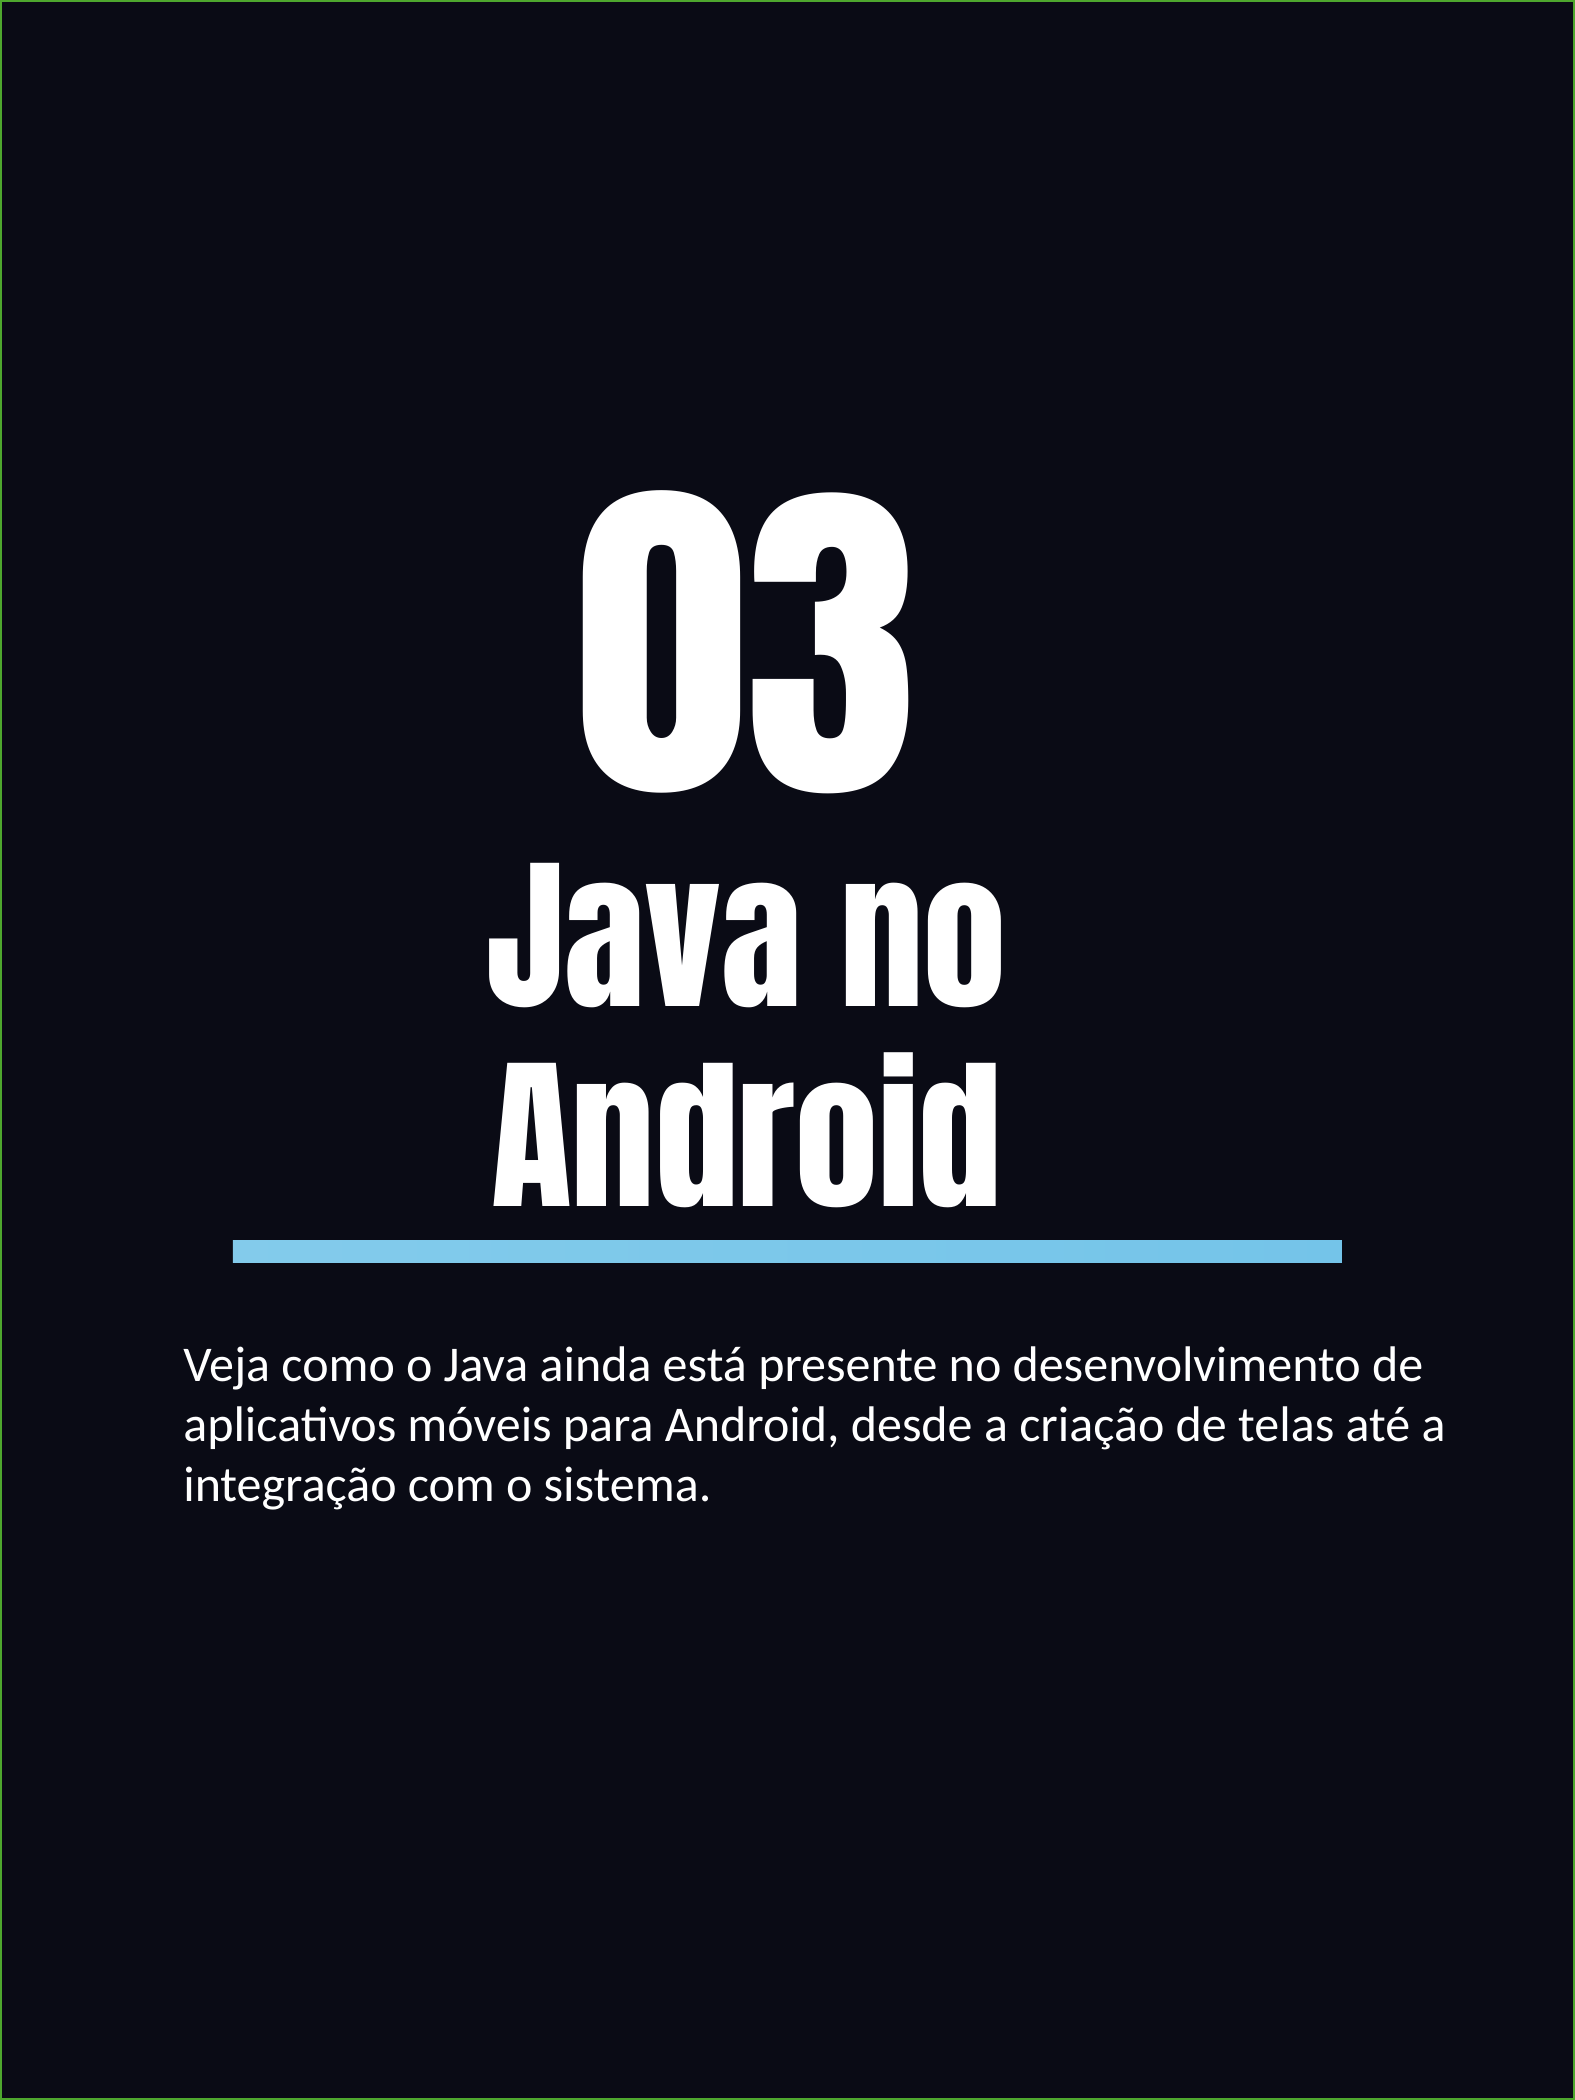

03
Java no Android

Veja como o Java ainda está presente no desenvolvimento de aplicativos móveis para Android, desde a criação de telas até a integração com o sistema.
JAVA - MULTIPLATAFORMAS PARA OBSERVADORES - LUAN SILVA
9